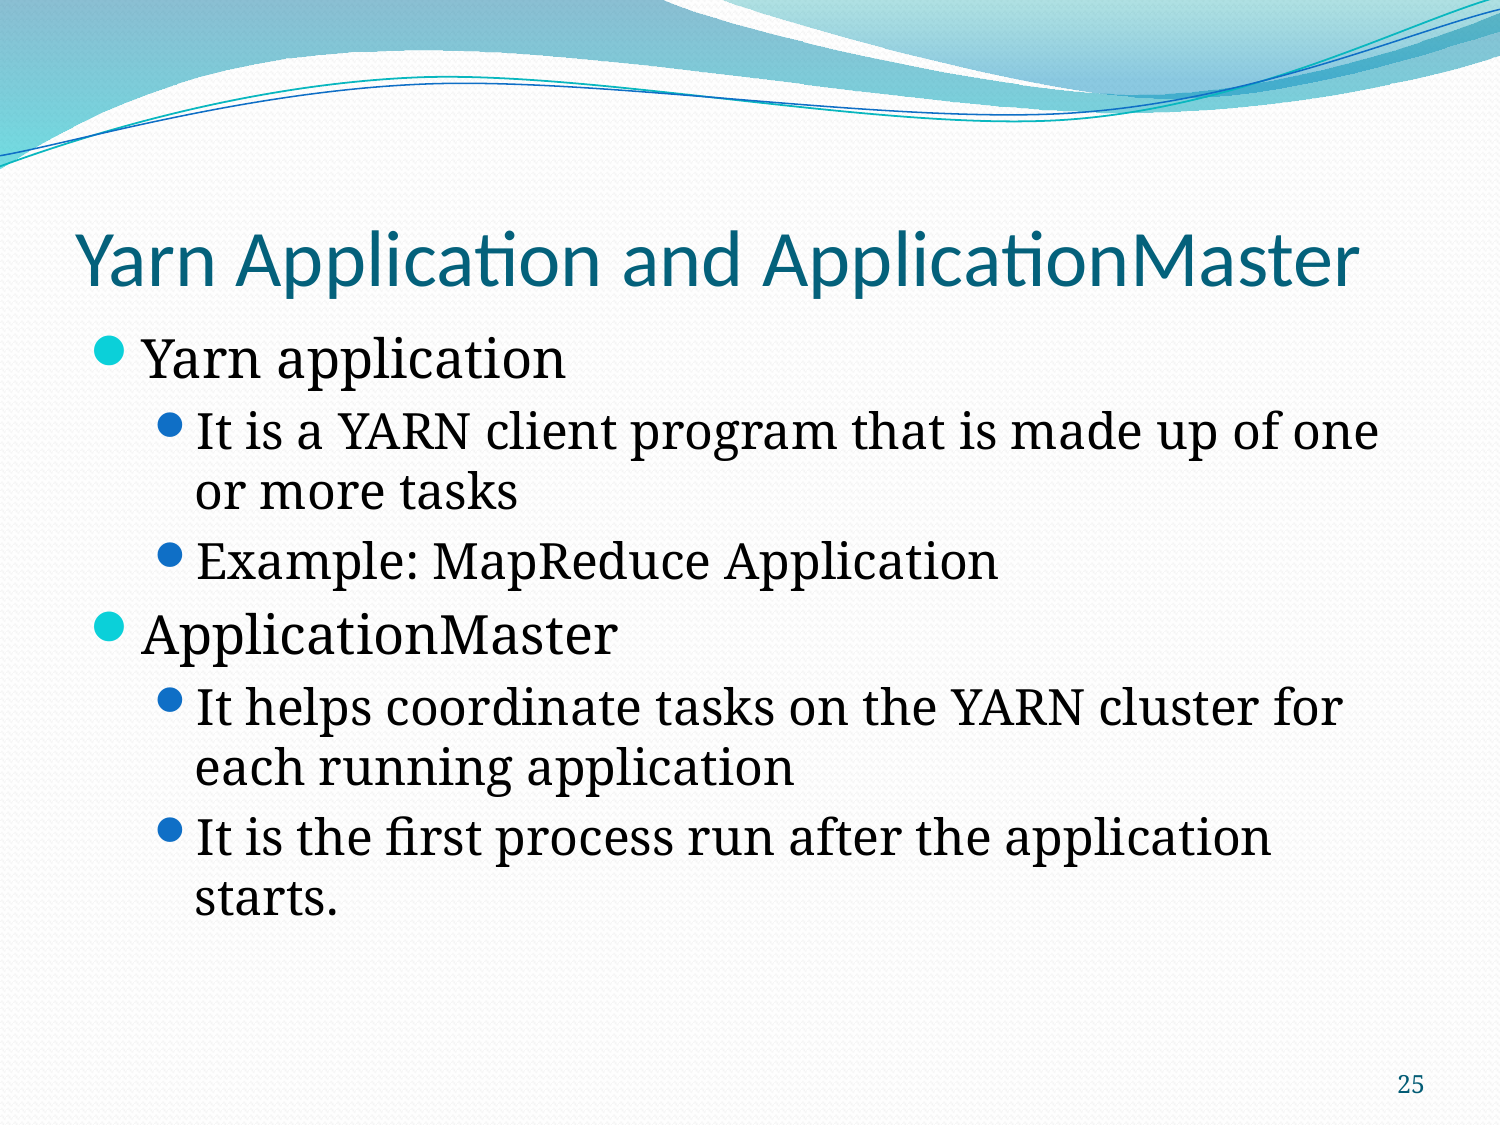

# Yarn Application and ApplicationMaster
Yarn application
It is a YARN client program that is made up of one or more tasks
Example: MapReduce Application
ApplicationMaster
It helps coordinate tasks on the YARN cluster for each running application
It is the first process run after the application starts.
25